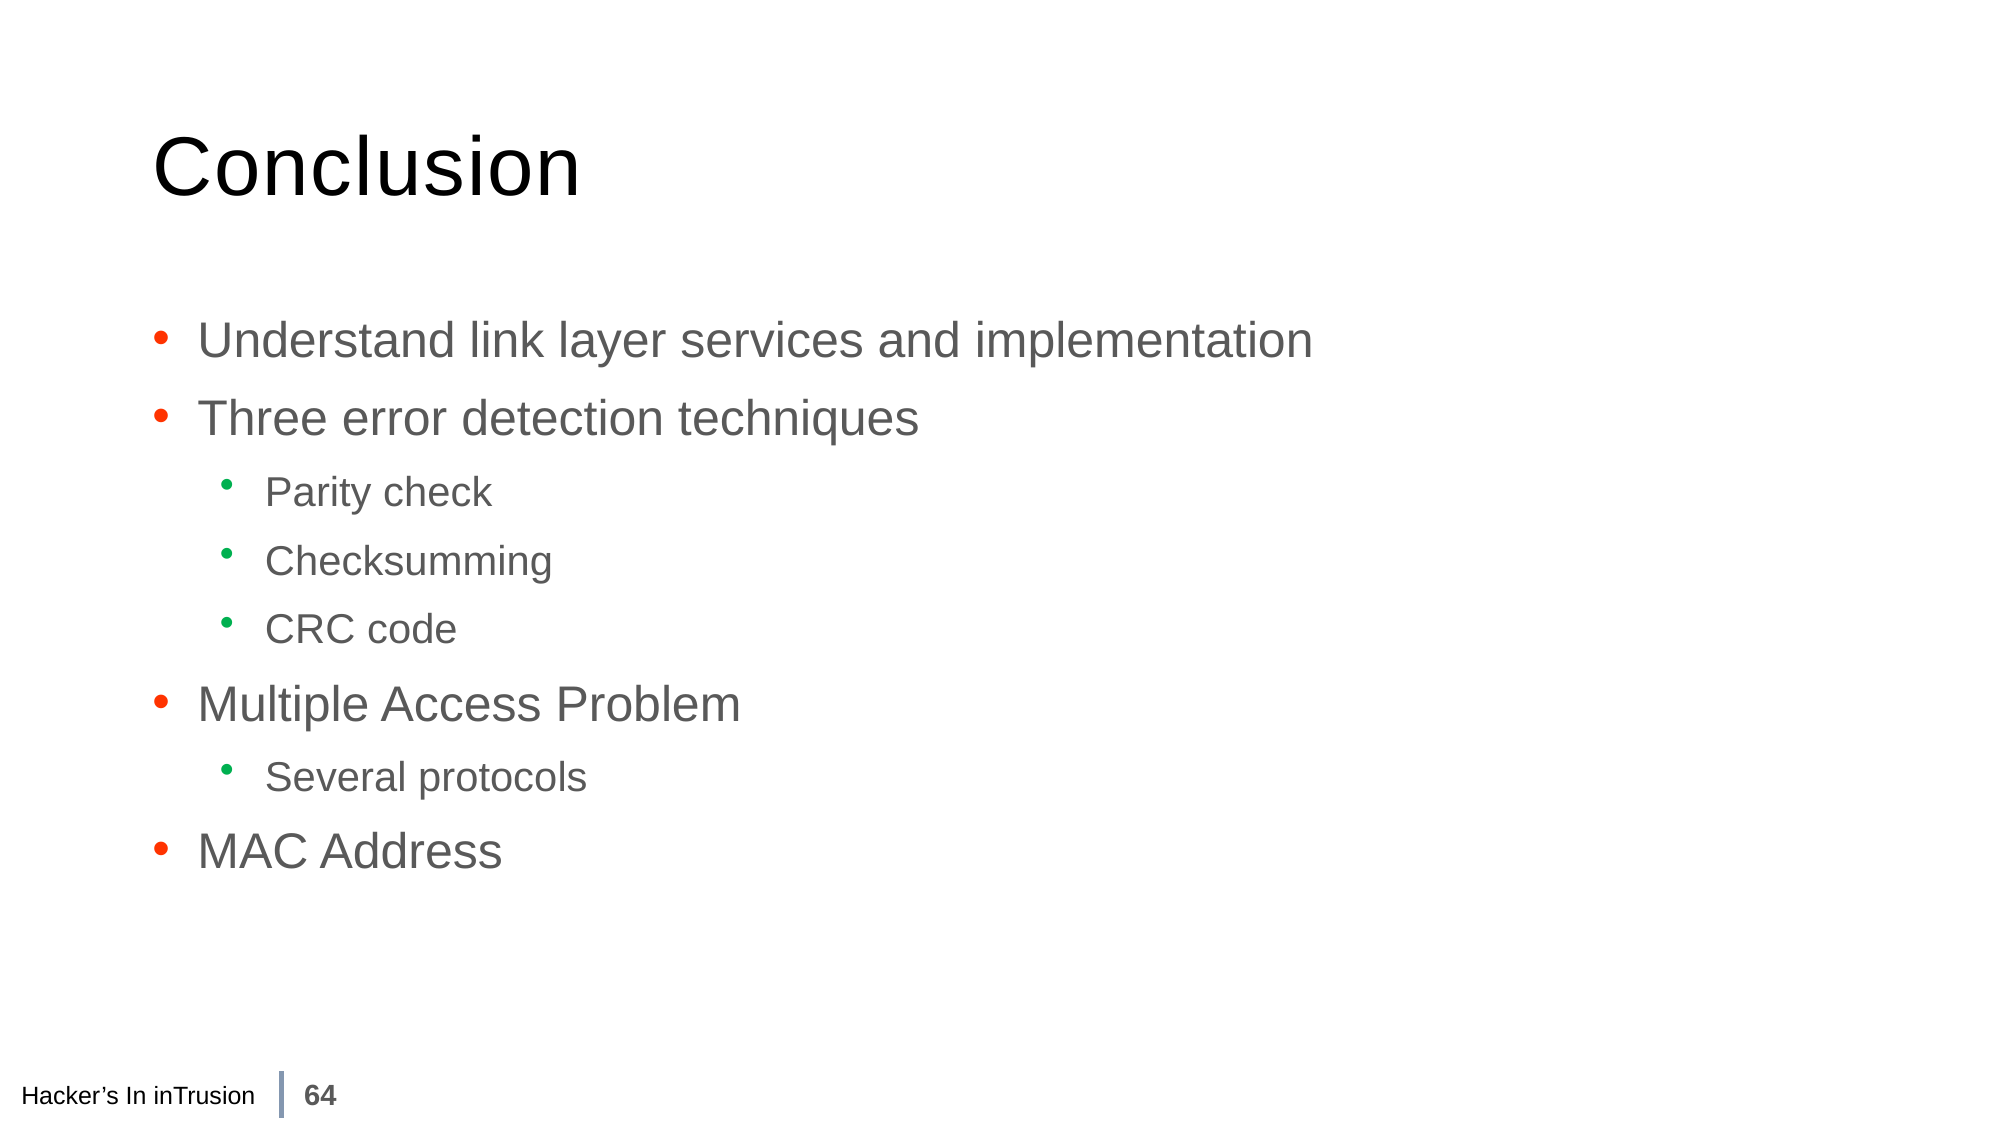

# Conclusion
Understand link layer services and implementation
Three error detection techniques
Parity check
Checksumming
CRC code
Multiple Access Problem
Several protocols
MAC Address